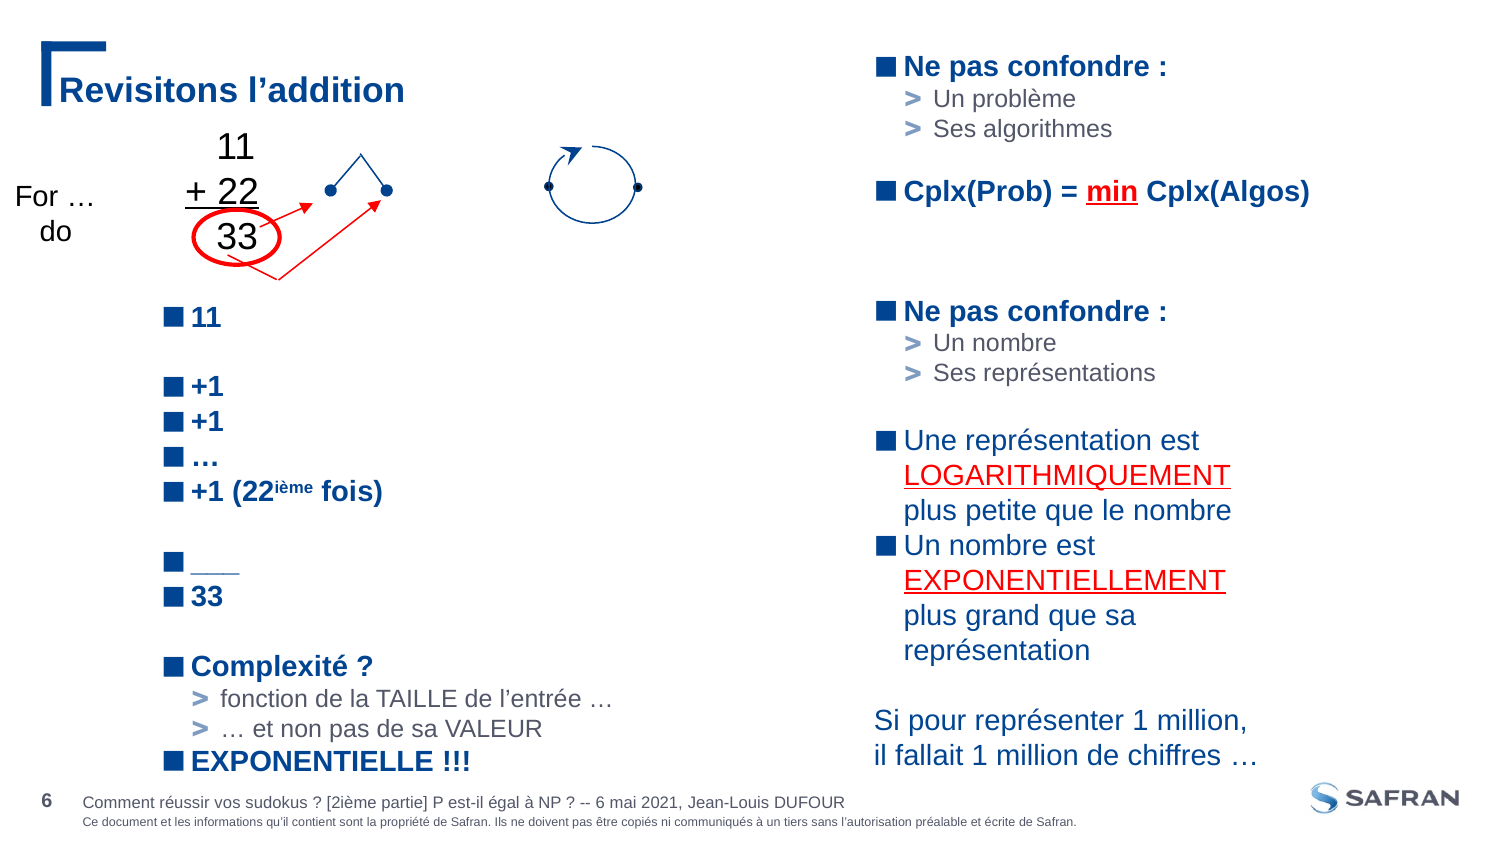

Ne pas confondre :
Un problème
Ses algorithmes

Cplx(Prob) = min Cplx(Algos)
# Revisitons l’addition
   11
+ 22
   33

For …
   do

Ne pas confondre :
Un nombre
Ses représentations

Une représentation est LOGARITHMIQUEMENT plus petite que le nombre
Un nombre est EXPONENTIELLEMENT plus grand que sa représentation

Si pour représenter 1 million,
il fallait 1 million de chiffres …

11

+1
+1
…
+1 (22ième fois)

___
33

Complexité ?
fonction de la TAILLE de l’entrée …
… et non pas de sa VALEUR
EXPONENTIELLE !!!

Comment réussir vos sudokus ? [2ième partie] P est-il égal à NP ? -- 6 mai 2021, Jean-Louis DUFOUR
6
27 sept. 2019, Jean-Louis DUFOUR